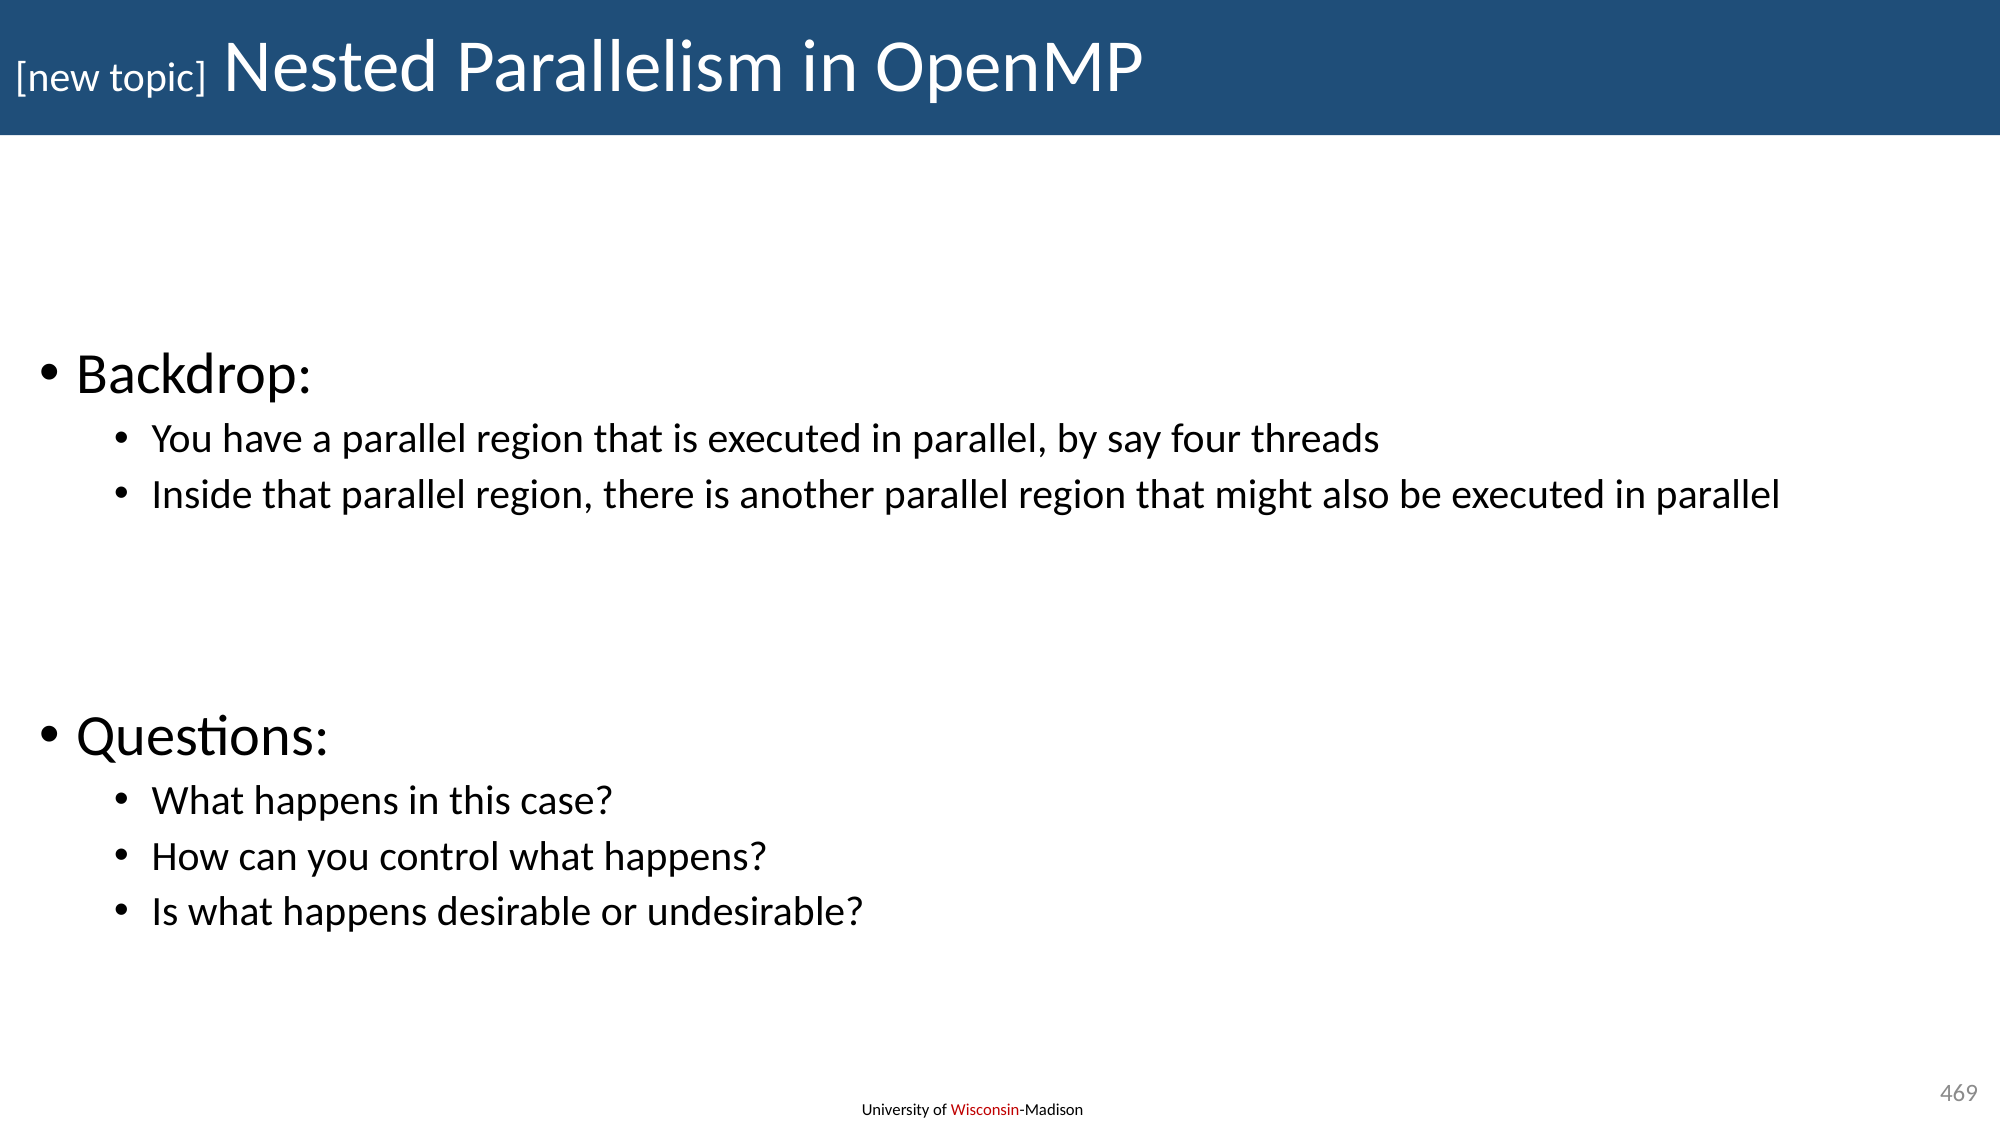

# [new topic] Nested Parallelism in OpenMP

Backdrop:
You have a parallel region that is executed in parallel, by say four threads
Inside that parallel region, there is another parallel region that might also be executed in parallel

Questions:
What happens in this case?
How can you control what happens?
Is what happens desirable or undesirable?

469